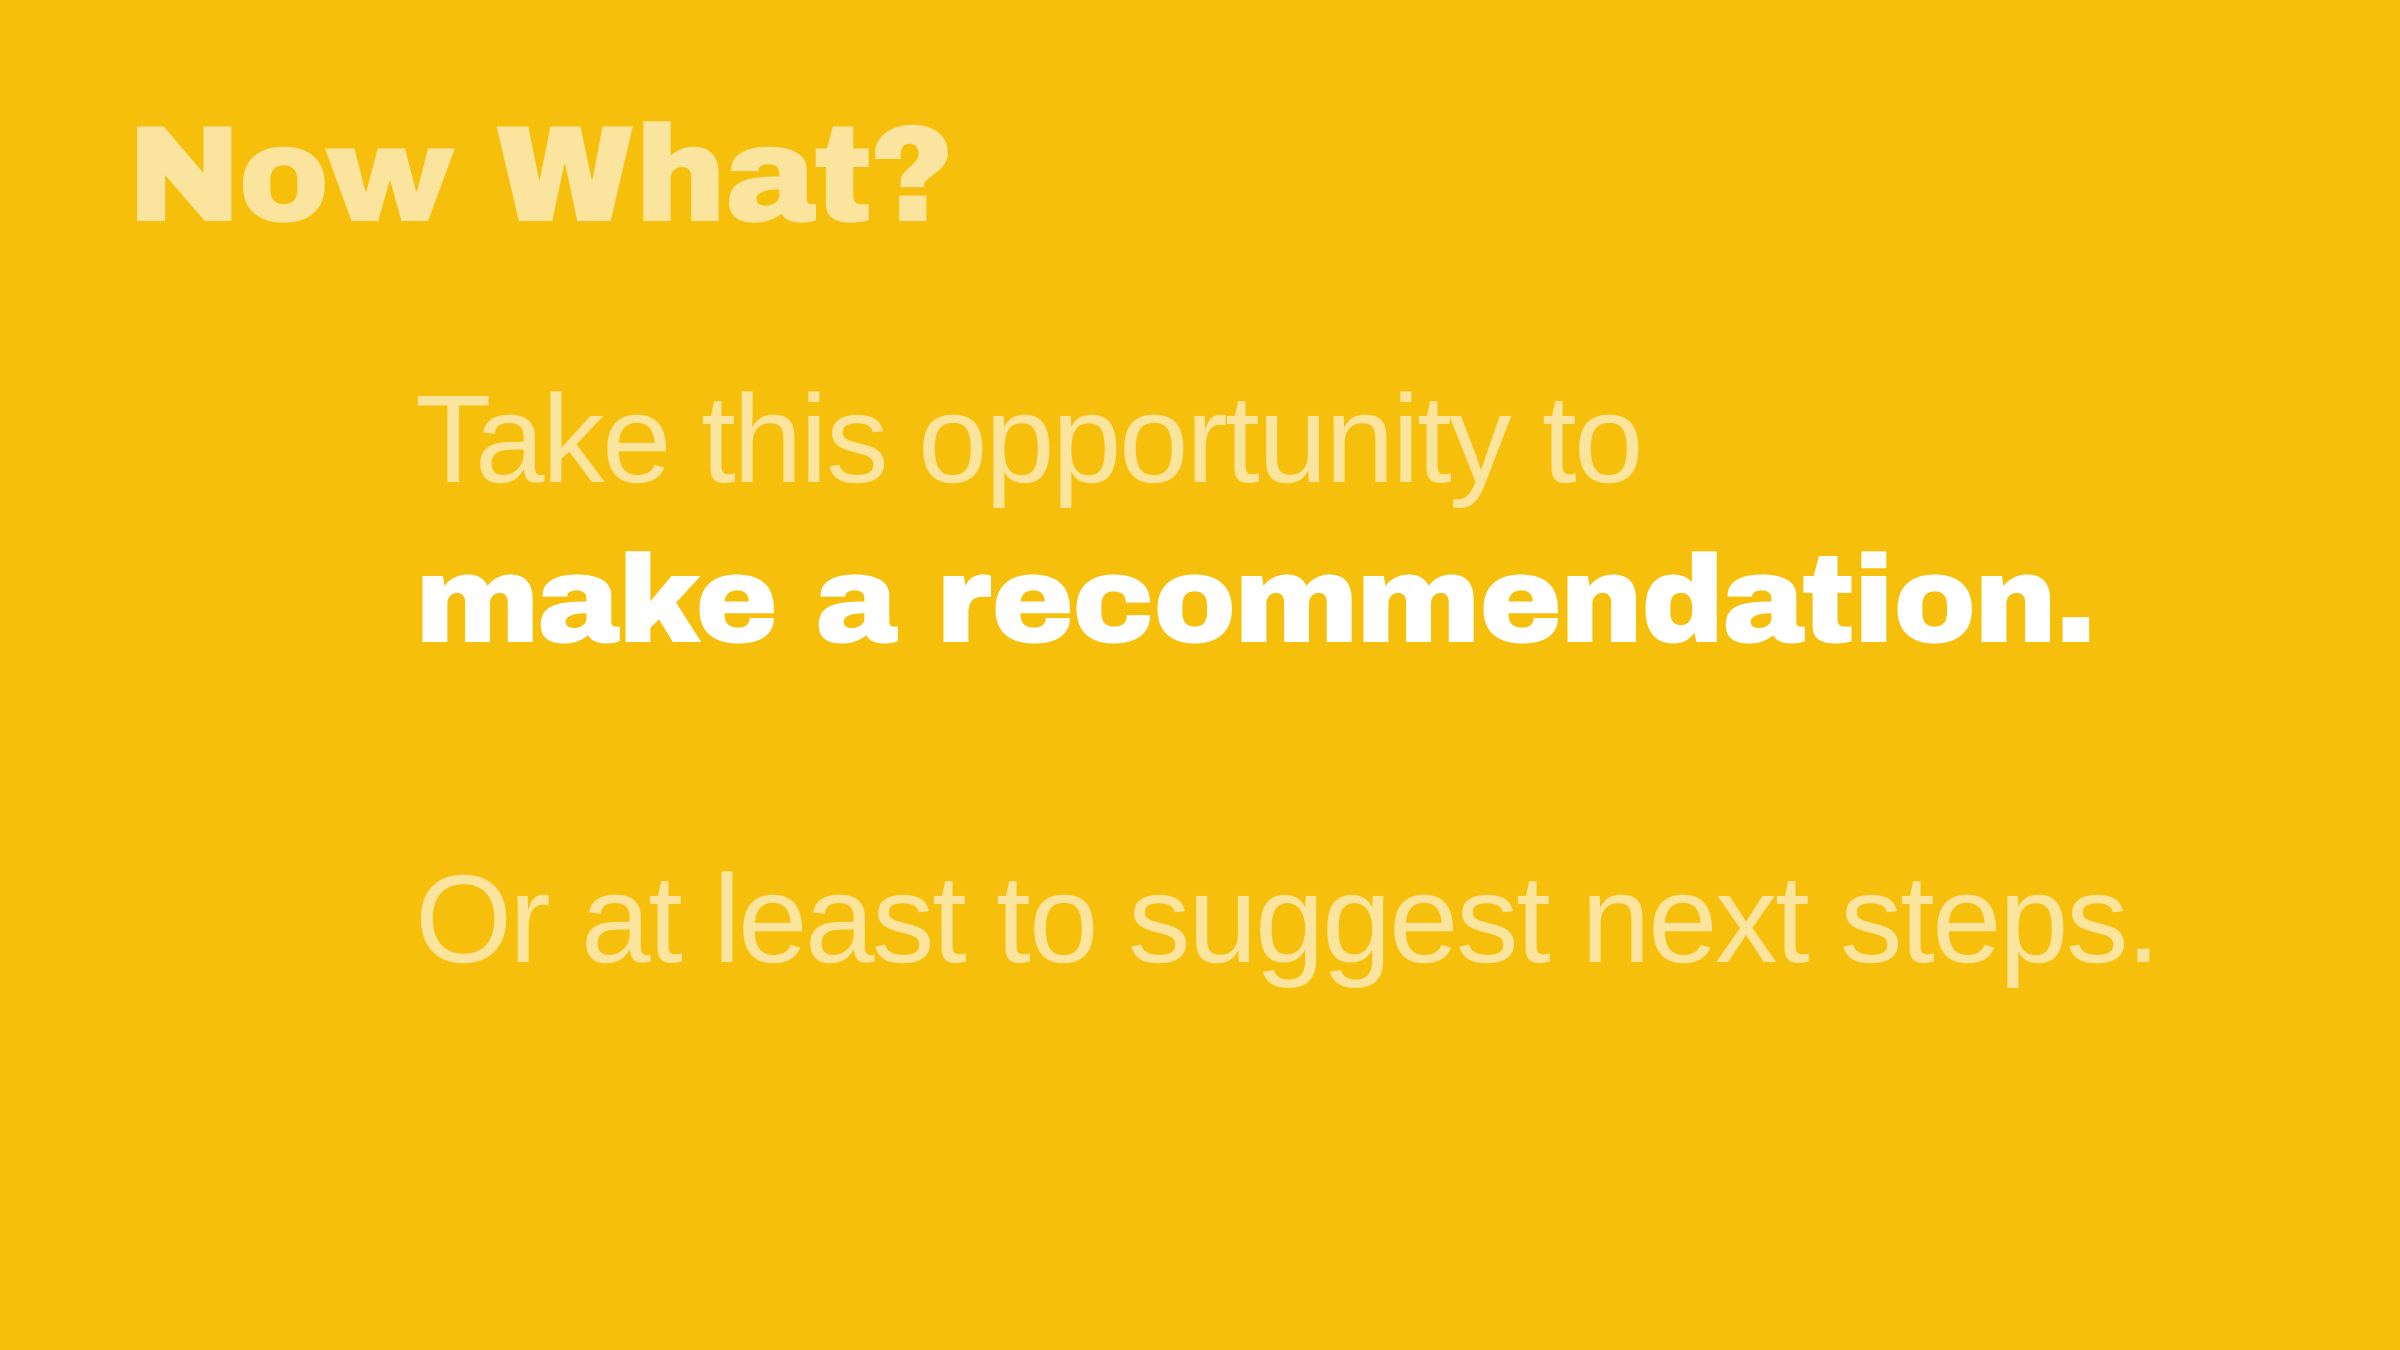

# Now What?
Take this opportunity to
make a recommendation.

Or at least to suggest next steps.